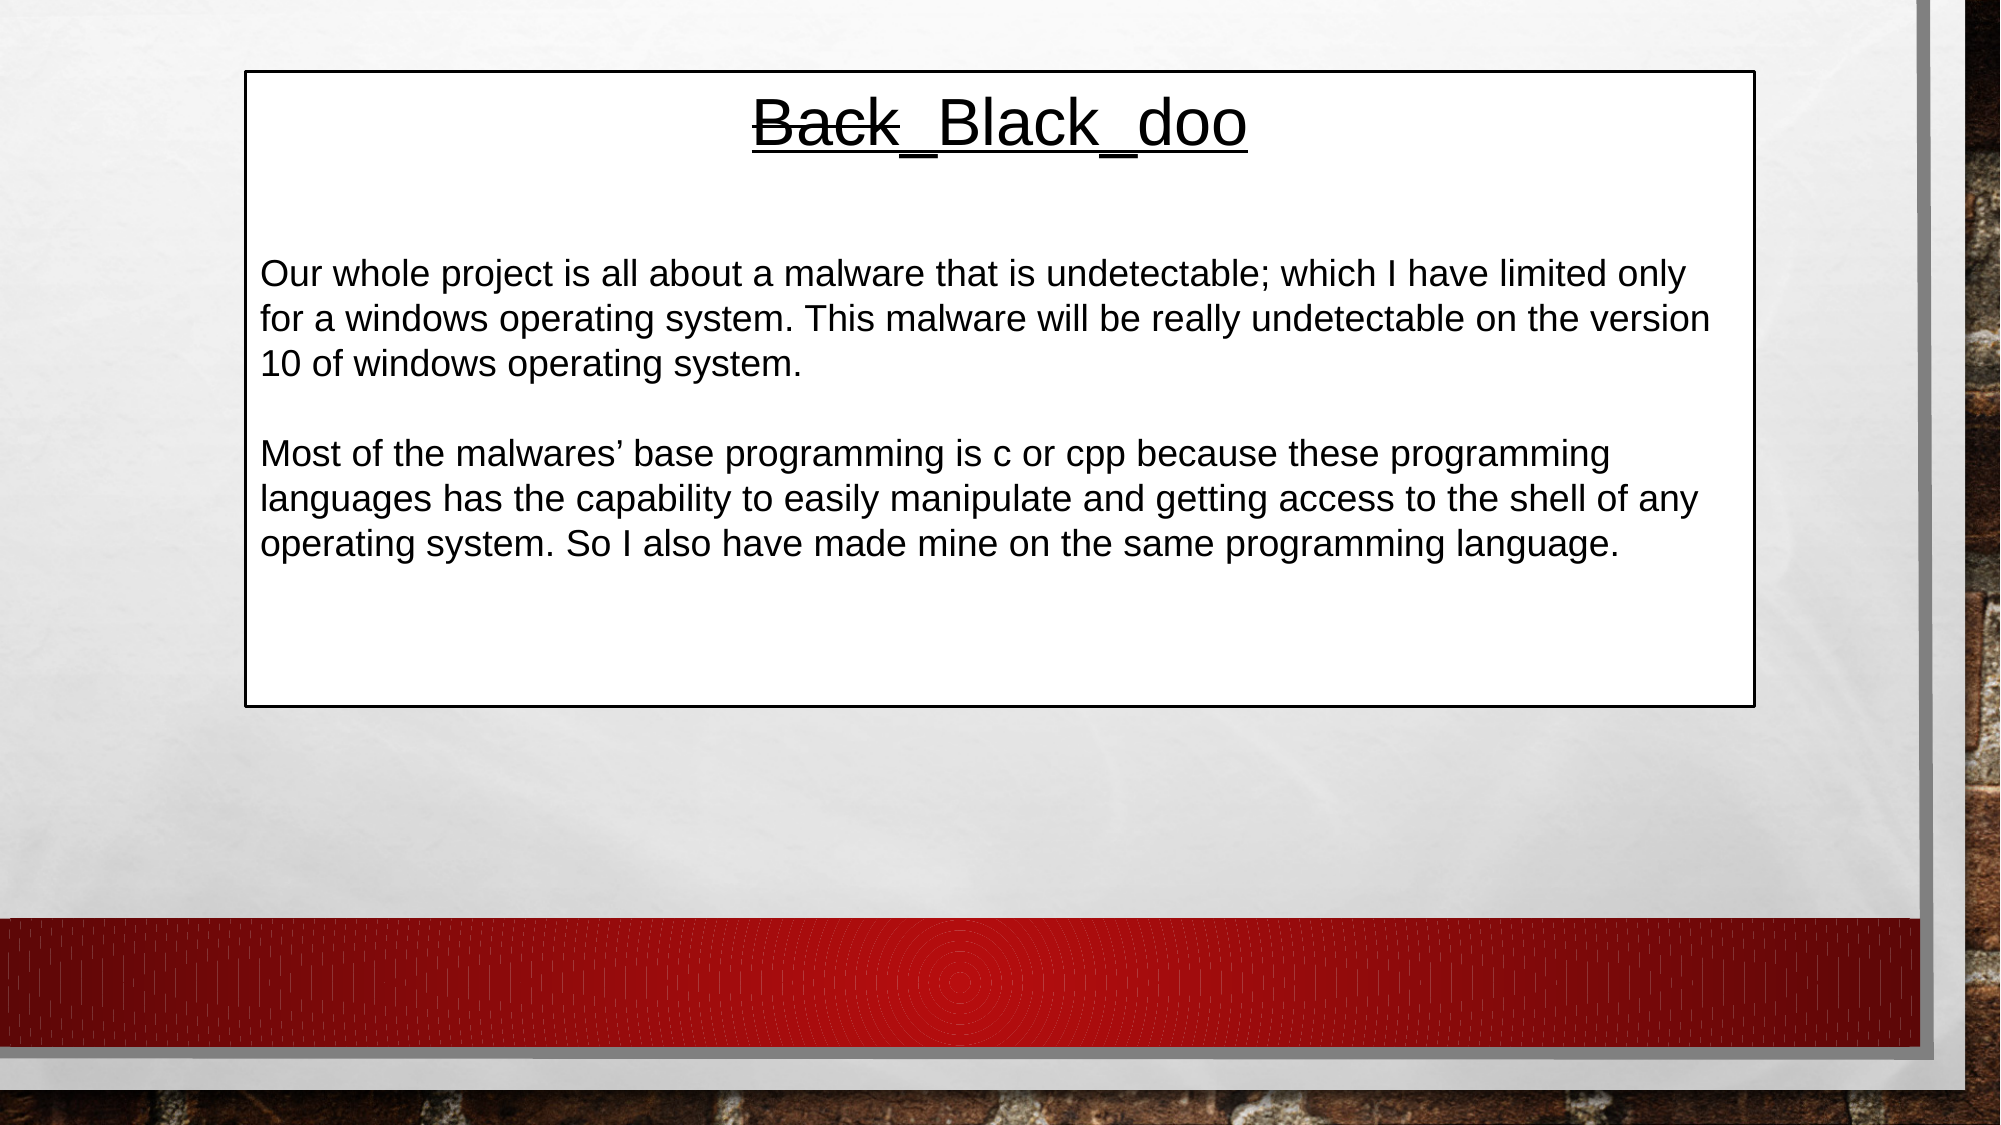

Back_Black_doo

Our whole project is all about a malware that is undetectable; which I have limited only for a windows operating system. This malware will be really undetectable on the version 10 of windows operating system.

Most of the malwares’ base programming is c or cpp because these programming languages has the capability to easily manipulate and getting access to the shell of any operating system. So I also have made mine on the same programming language.